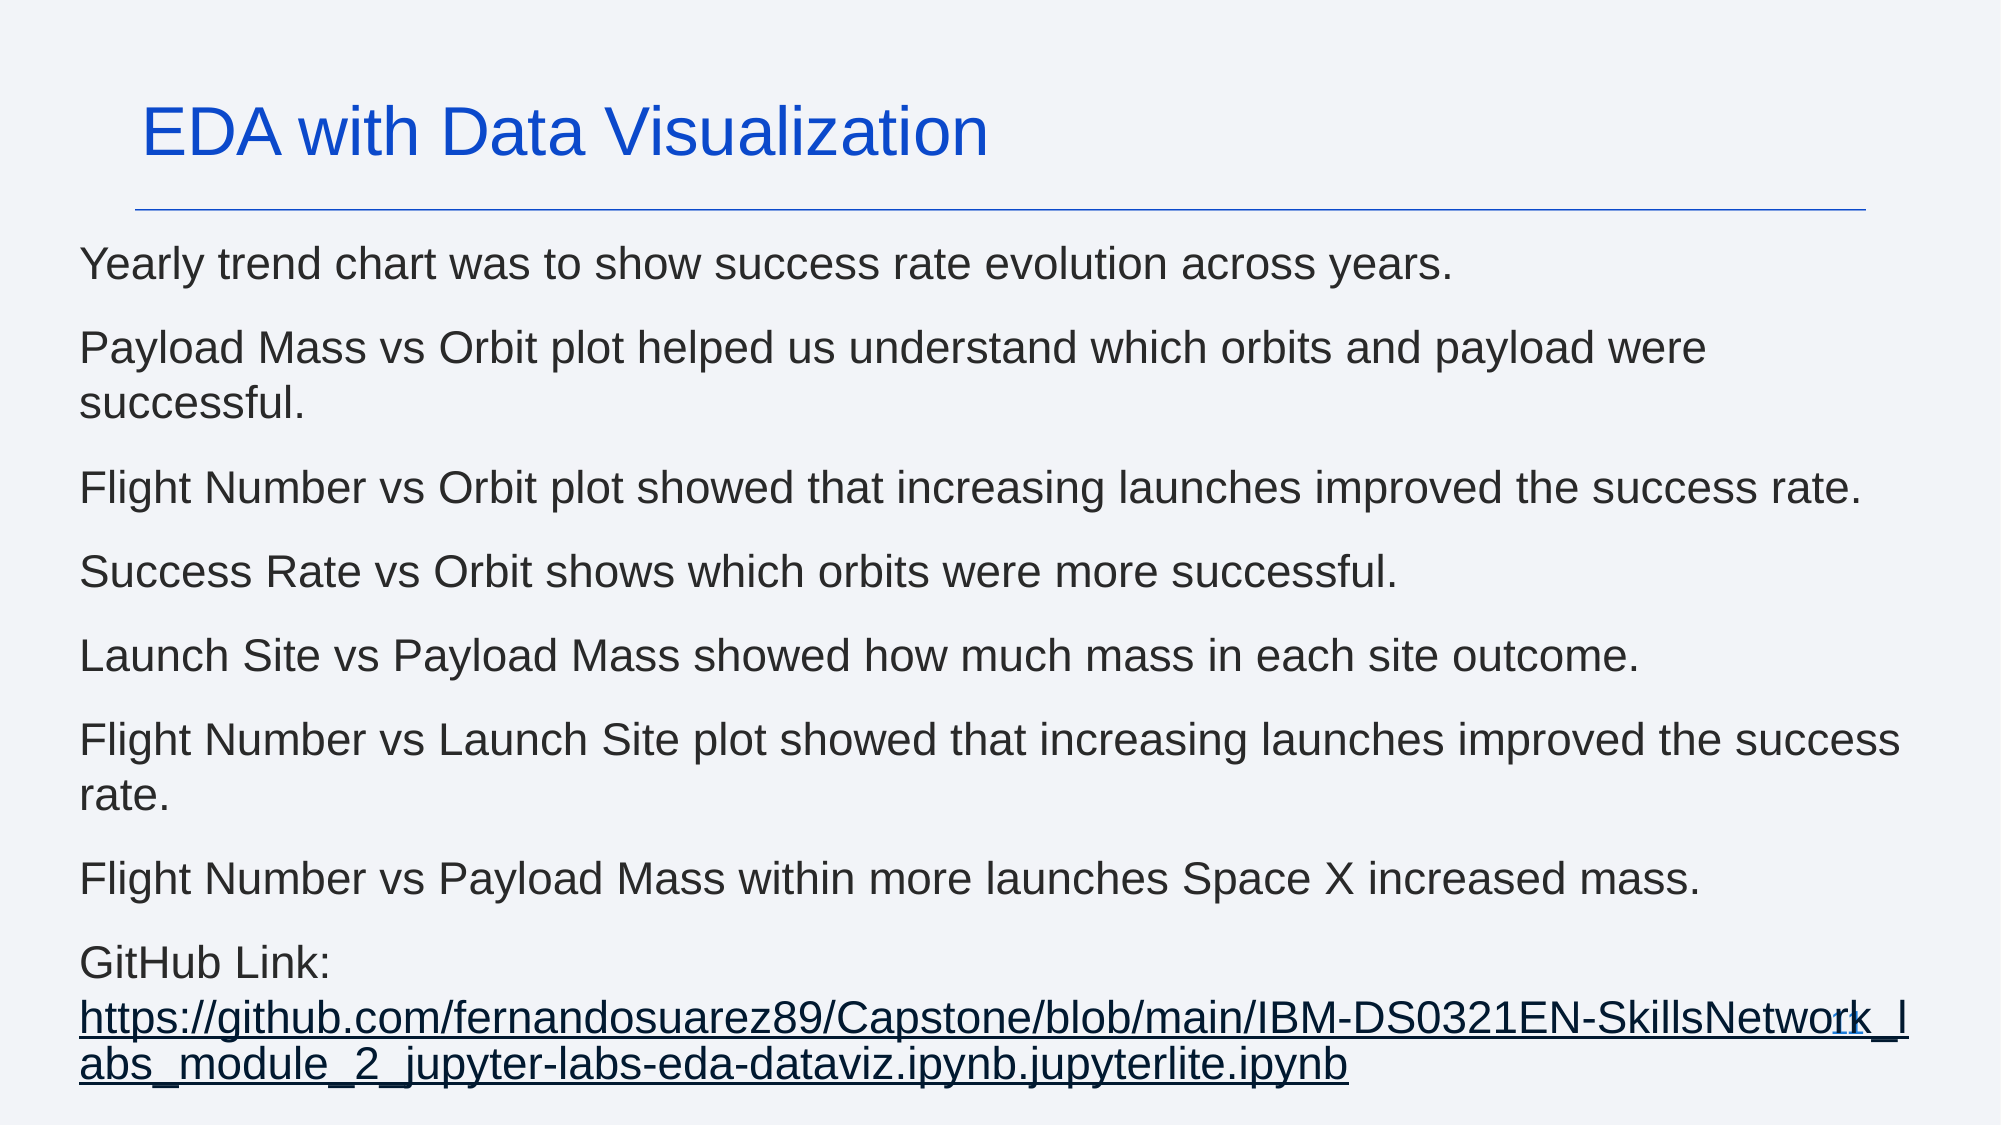

EDA with Data Visualization
Yearly trend chart was to show success rate evolution across years.
Payload Mass vs Orbit plot helped us understand which orbits and payload were successful.
Flight Number vs Orbit plot showed that increasing launches improved the success rate.
Success Rate vs Orbit shows which orbits were more successful.
Launch Site vs Payload Mass showed how much mass in each site outcome.
Flight Number vs Launch Site plot showed that increasing launches improved the success rate.
Flight Number vs Payload Mass within more launches Space X increased mass.
GitHub Link: https://github.com/fernandosuarez89/Capstone/blob/main/IBM-DS0321EN-SkillsNetwork_labs_module_2_jupyter-labs-eda-dataviz.ipynb.jupyterlite.ipynb.

11